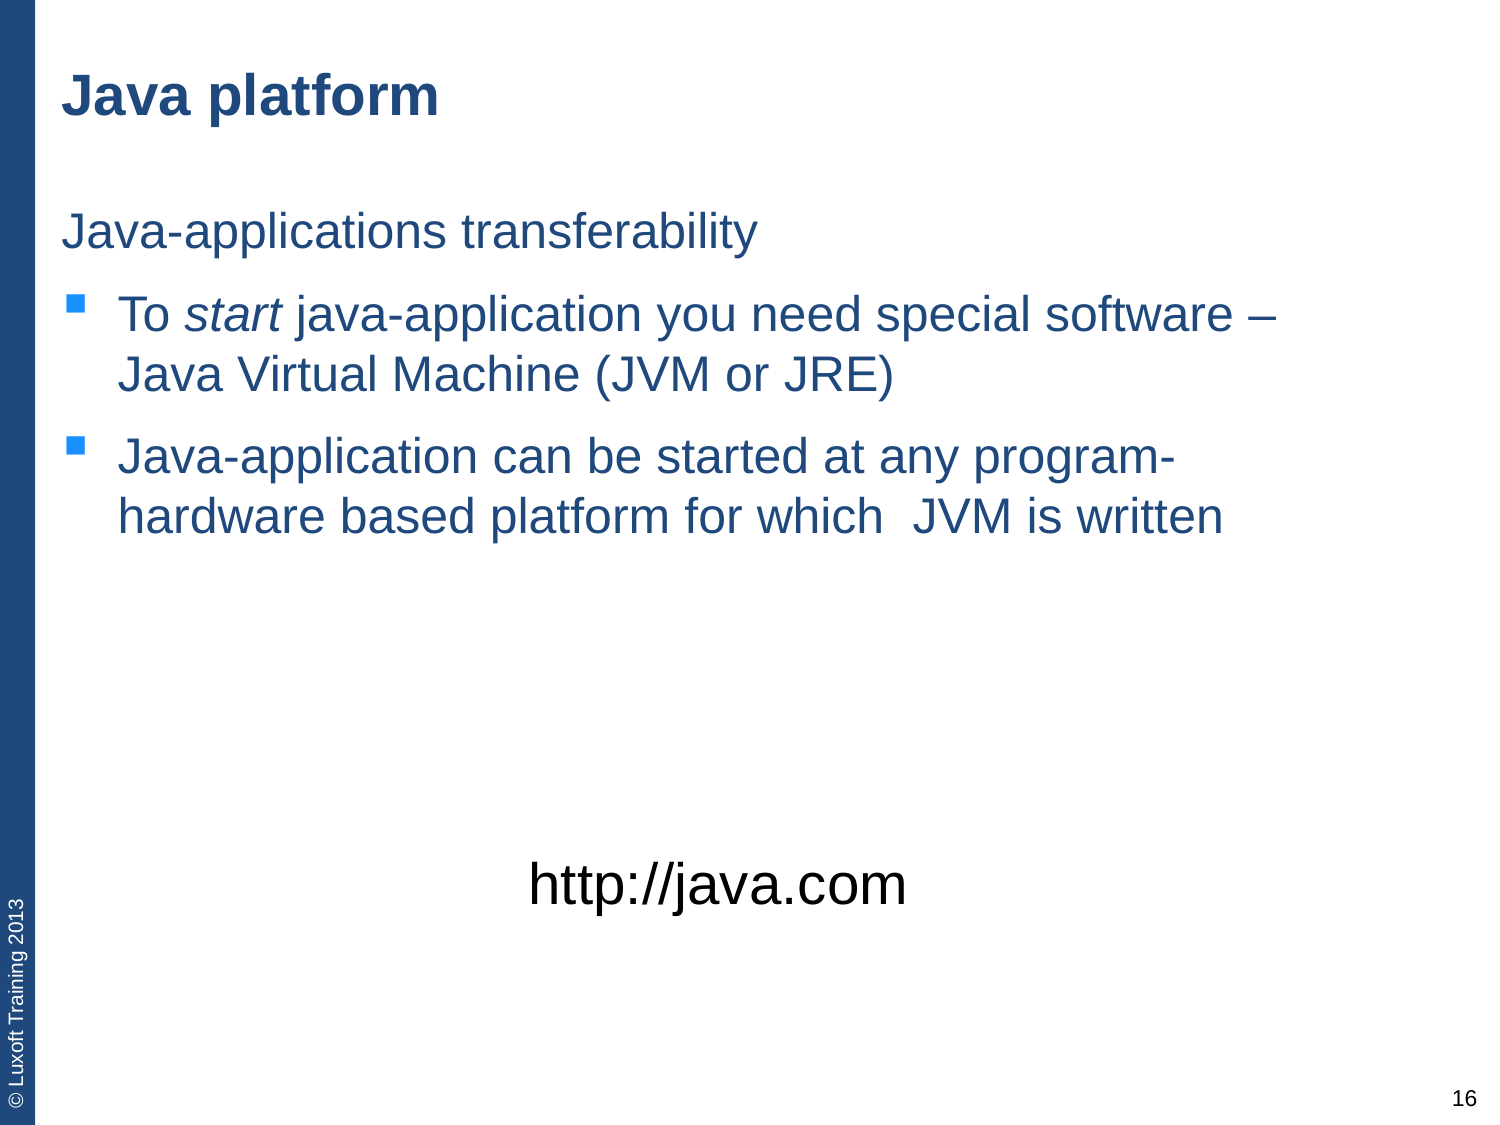

# Java platform

Java-applications transferability
To start java-application you need special software – Java Virtual Machine (JVM or JRE)
Java-application can be started at any program-hardware based platform for which  JVM is written
http://java.com